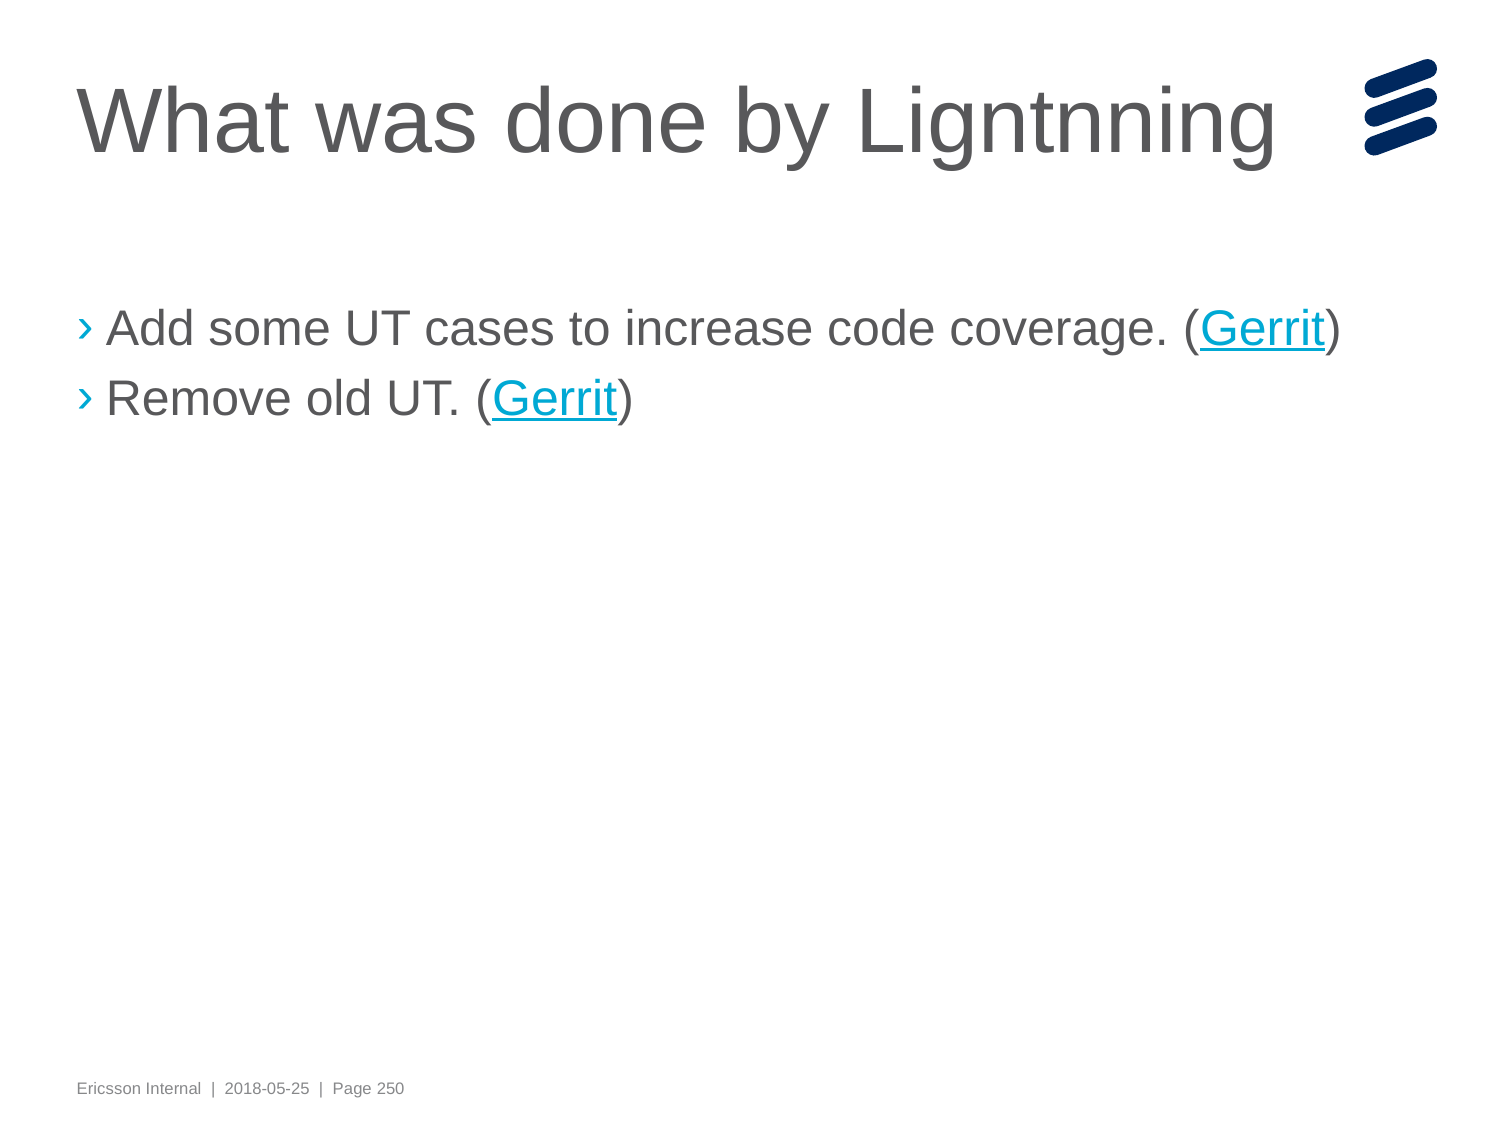

# What was done by Ligntnning
Add some UT cases to increase code coverage. (Gerrit)
Remove old UT. (Gerrit)